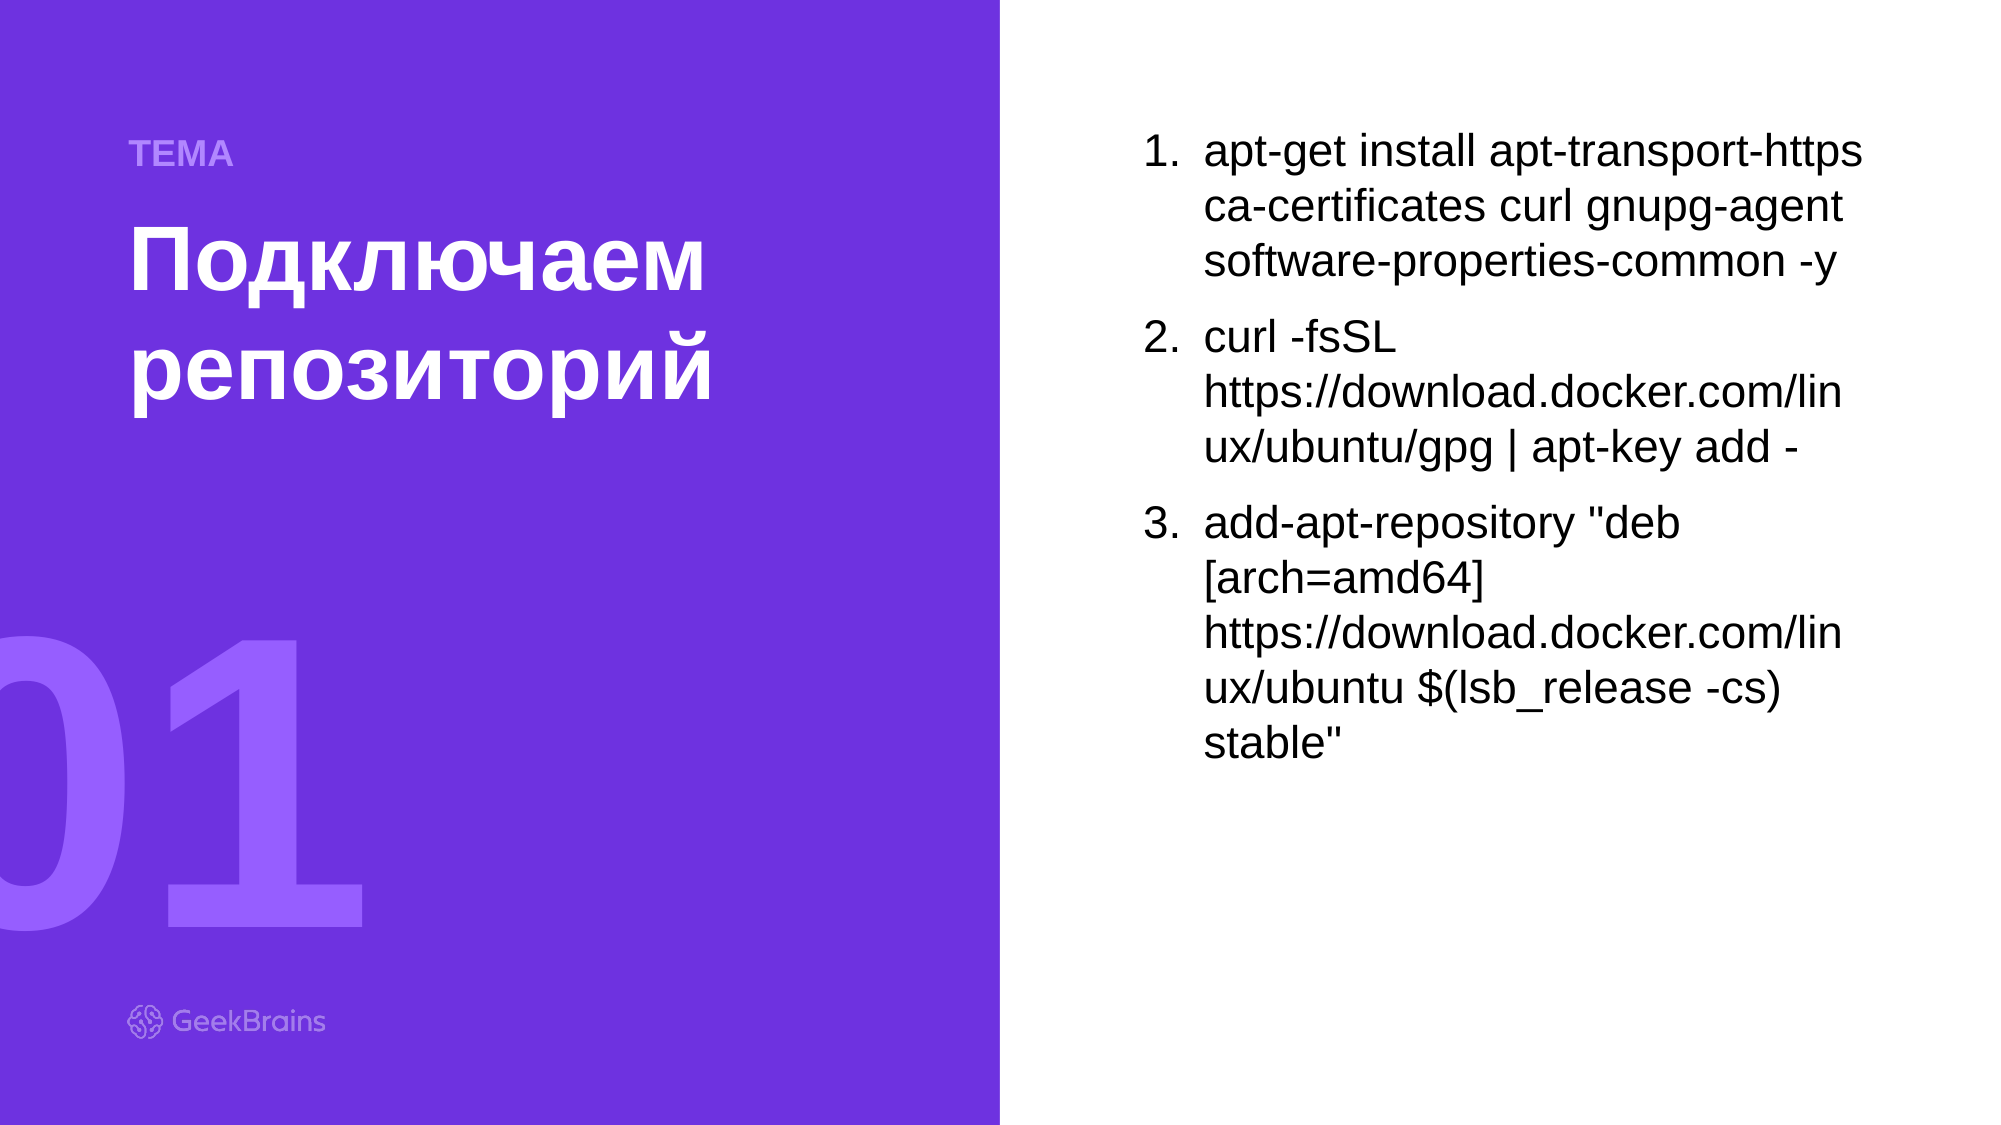

ТЕМА
apt-get install apt-transport-https ca-certificates curl gnupg-agent software-properties-common -y
curl -fsSL https://download.docker.com/linux/ubuntu/gpg | apt-key add -
add-apt-repository "deb [arch=amd64] https://download.docker.com/linux/ubuntu $(lsb_release -cs) stable"
# Подключаем репозиторий